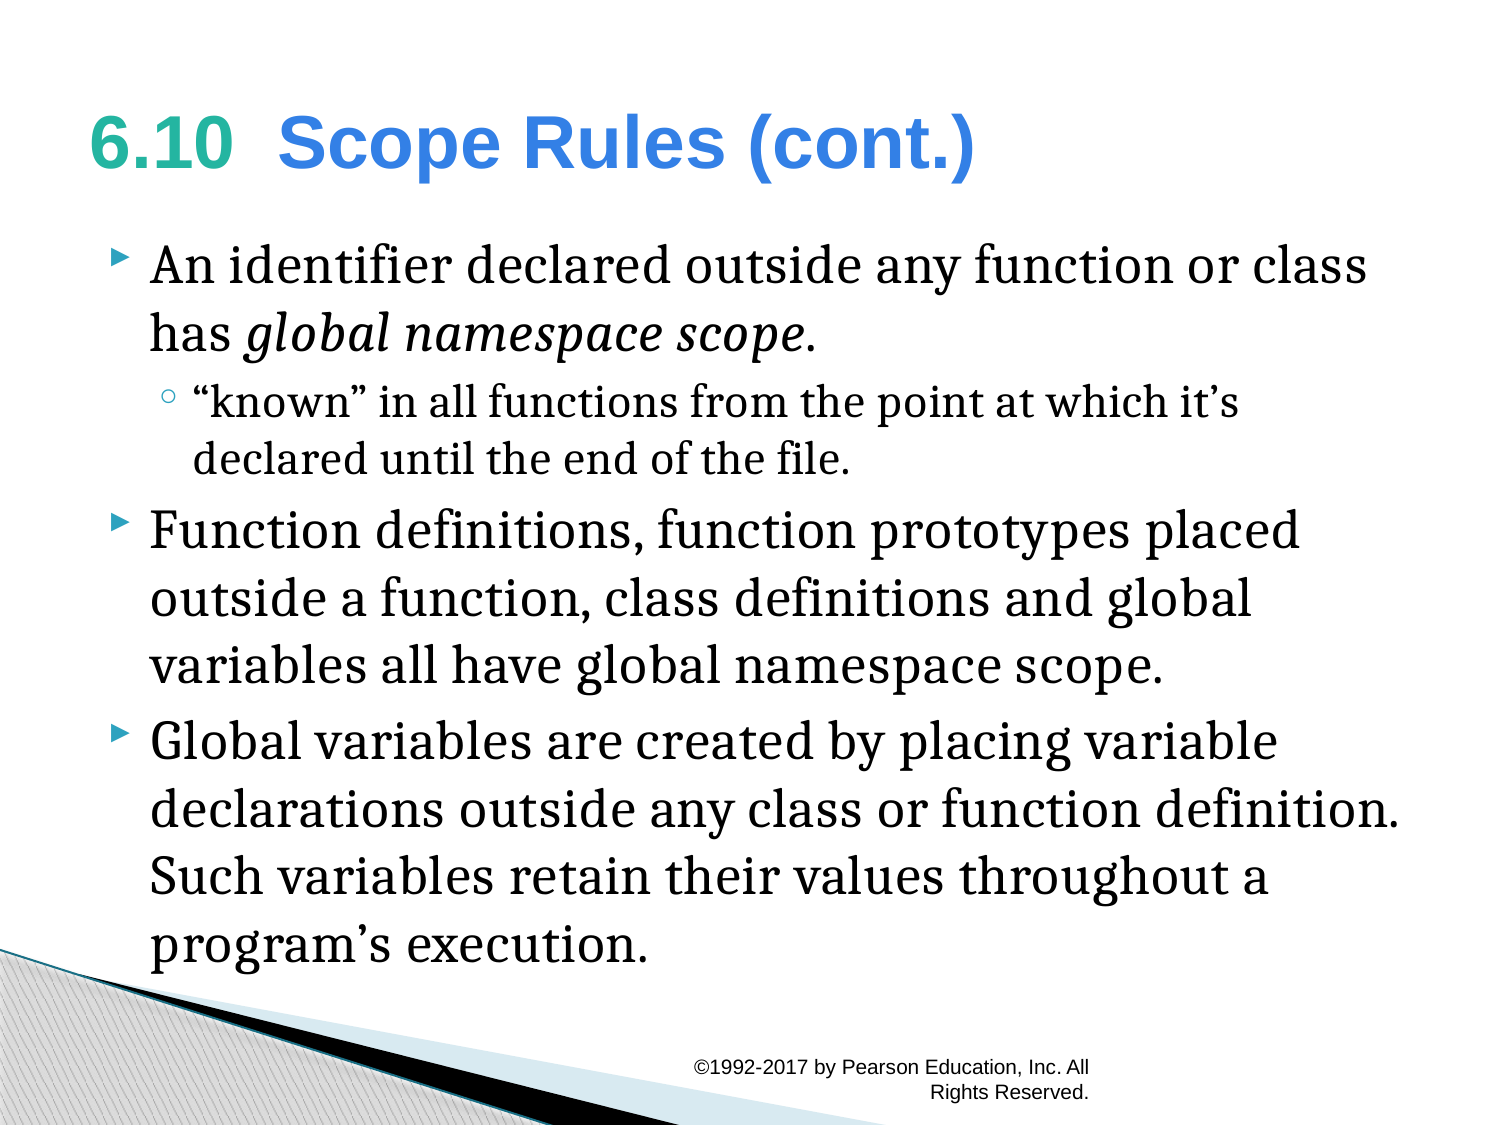

# 6.10  Scope Rules (cont.)
An identifier declared outside any function or class has global namespace scope.
“known” in all functions from the point at which it’s declared until the end of the file.
Function definitions, function prototypes placed outside a function, class definitions and global variables all have global namespace scope.
Global variables are created by placing variable declarations outside any class or function definition. Such variables retain their values throughout a program’s execution.
©1992-2017 by Pearson Education, Inc. All Rights Reserved.